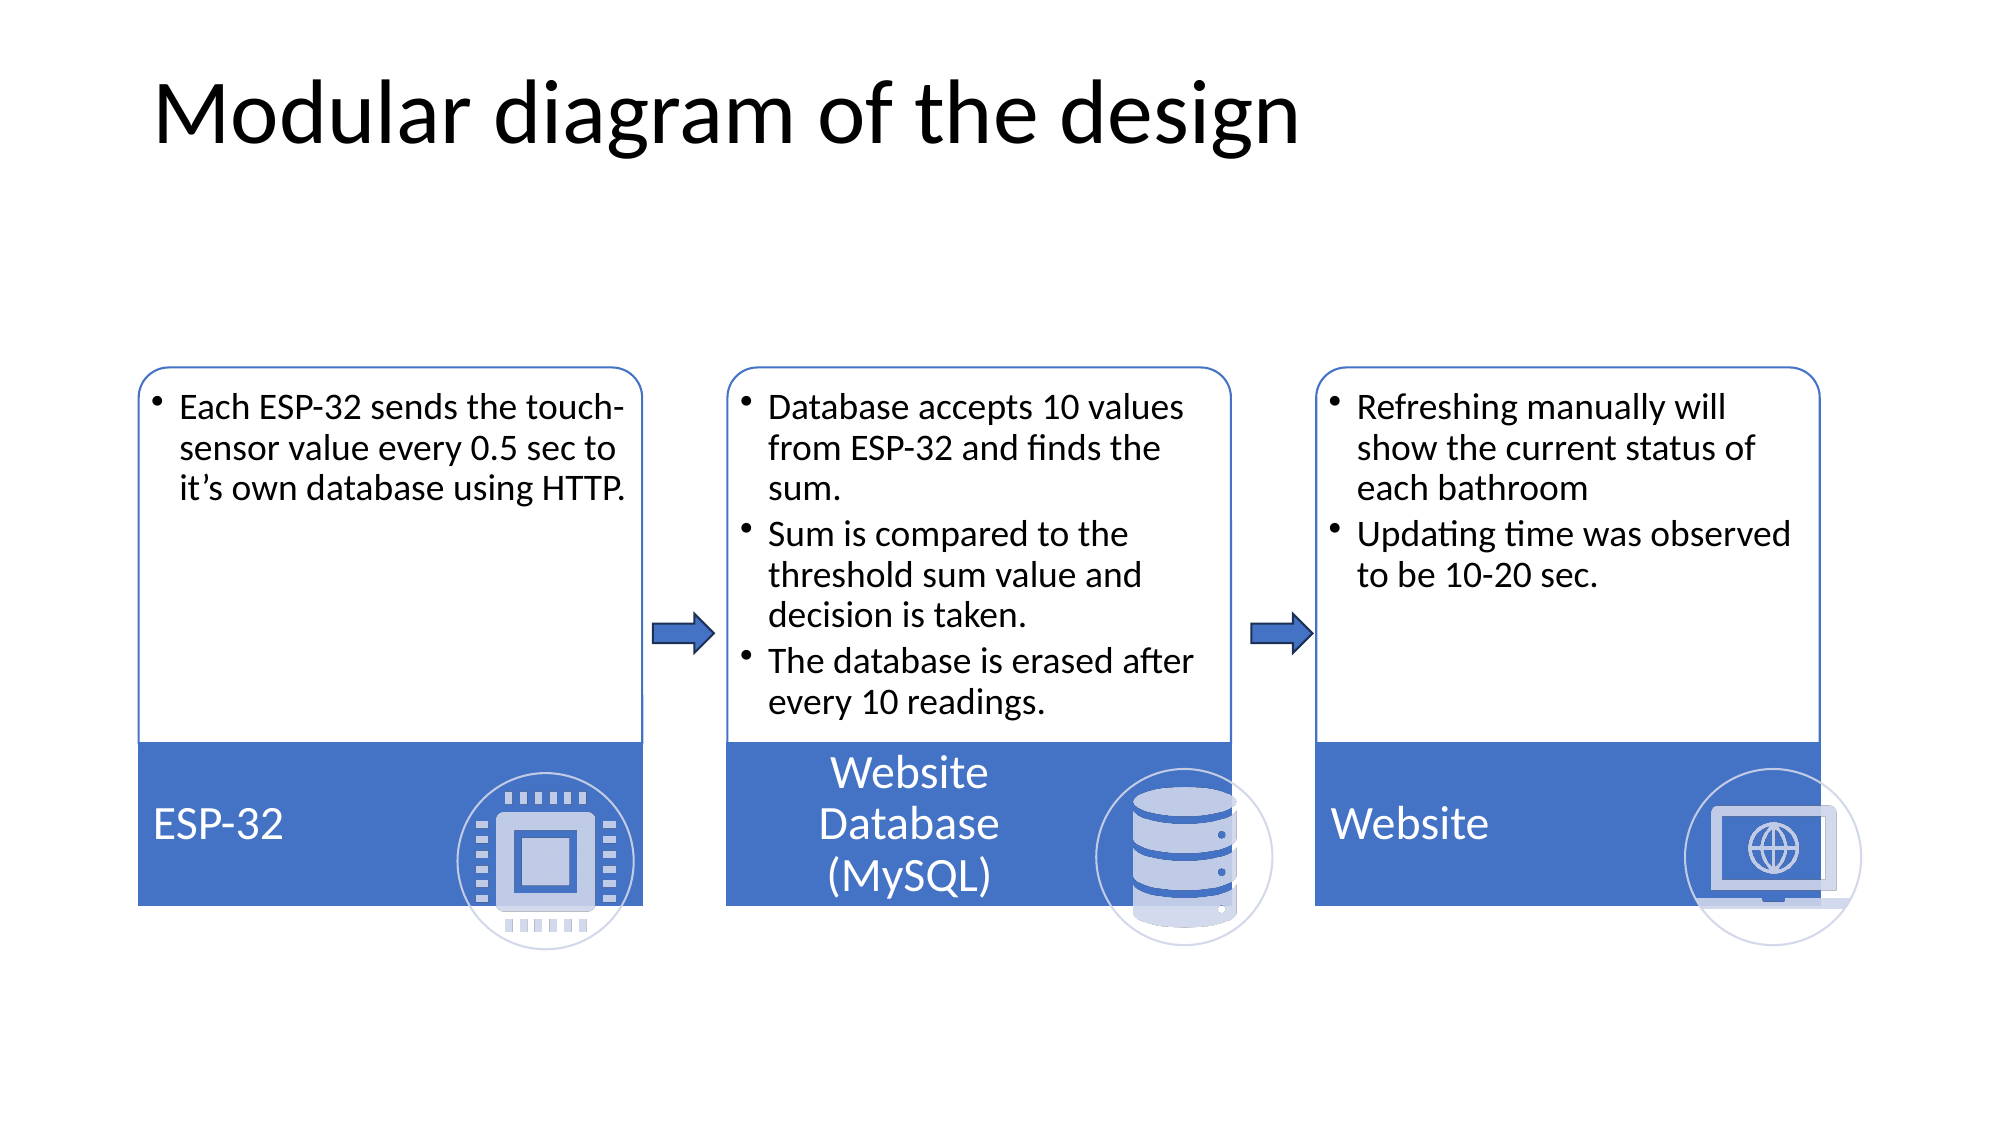

# Modular diagram of the design
Each ESP-32 sends the touch-sensor value every 0.5 sec to it’s own database using HTTP.
ESP-32
Database accepts 10 values from ESP-32 and finds the sum.
Sum is compared to the threshold sum value and decision is taken.
The database is erased after every 10 readings.
Website Database (MySQL)
Refreshing manually will show the current status of each bathroom
Updating time was observed to be 10-20 sec.
Website